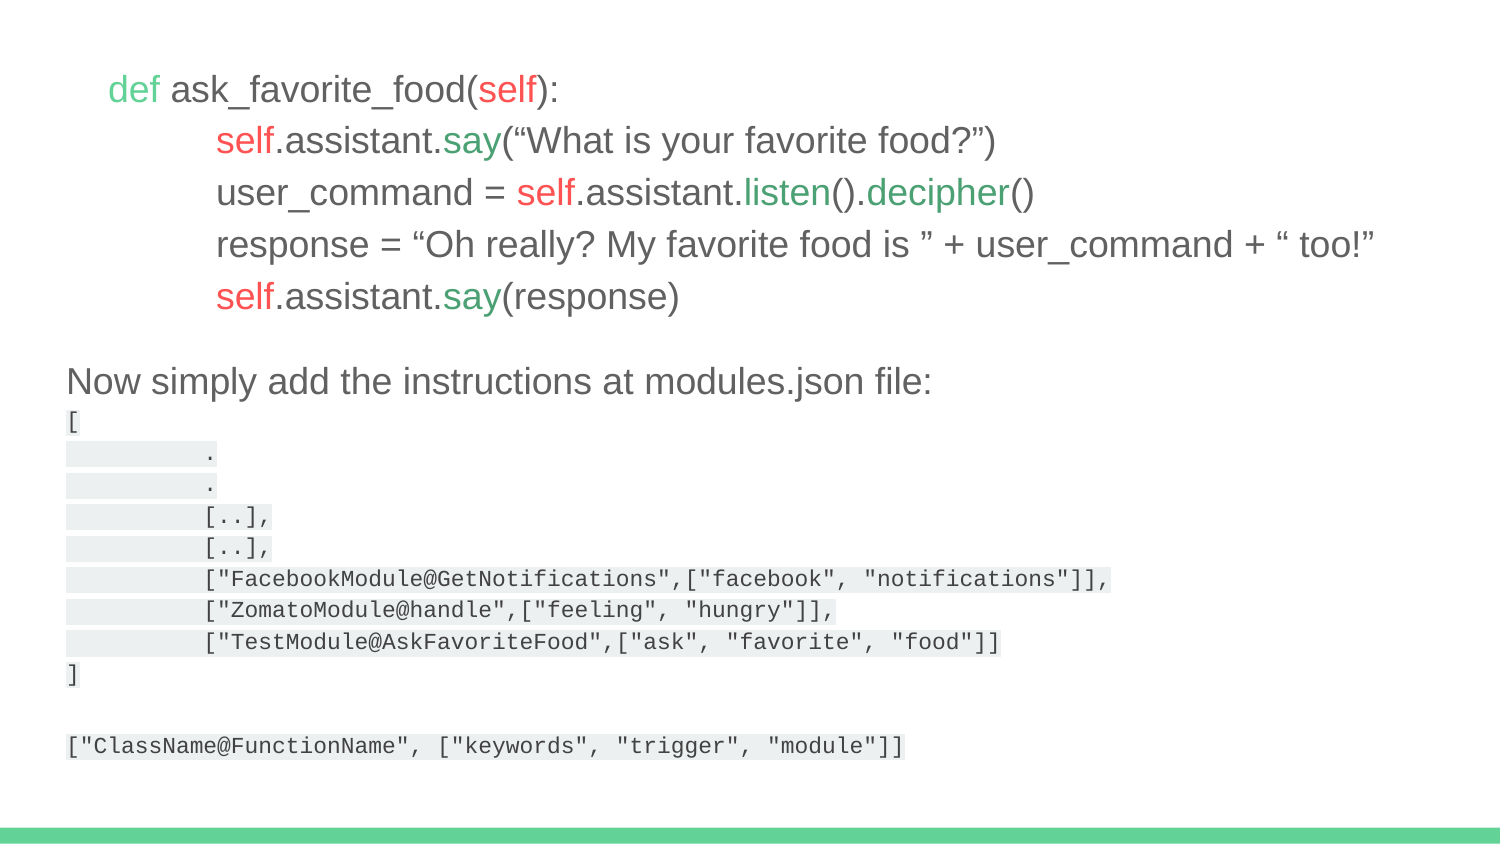

def ask_favorite_food(self):
	self.assistant.say(“What is your favorite food?”)
	user_command = self.assistant.listen().decipher()
	response = “Oh really? My favorite food is ” + user_command + “ too!”
	self.assistant.say(response)
Now simply add the instructions at modules.json file:
[
          .
          .
          [..],
          [..],
          ["FacebookModule@GetNotifications",["facebook", "notifications"]],
          ["ZomatoModule@handle",["feeling", "hungry"]],
          ["TestModule@AskFavoriteFood",["ask", "favorite", "food"]]
]
["ClassName@FunctionName", ["keywords", "trigger", "module"]]